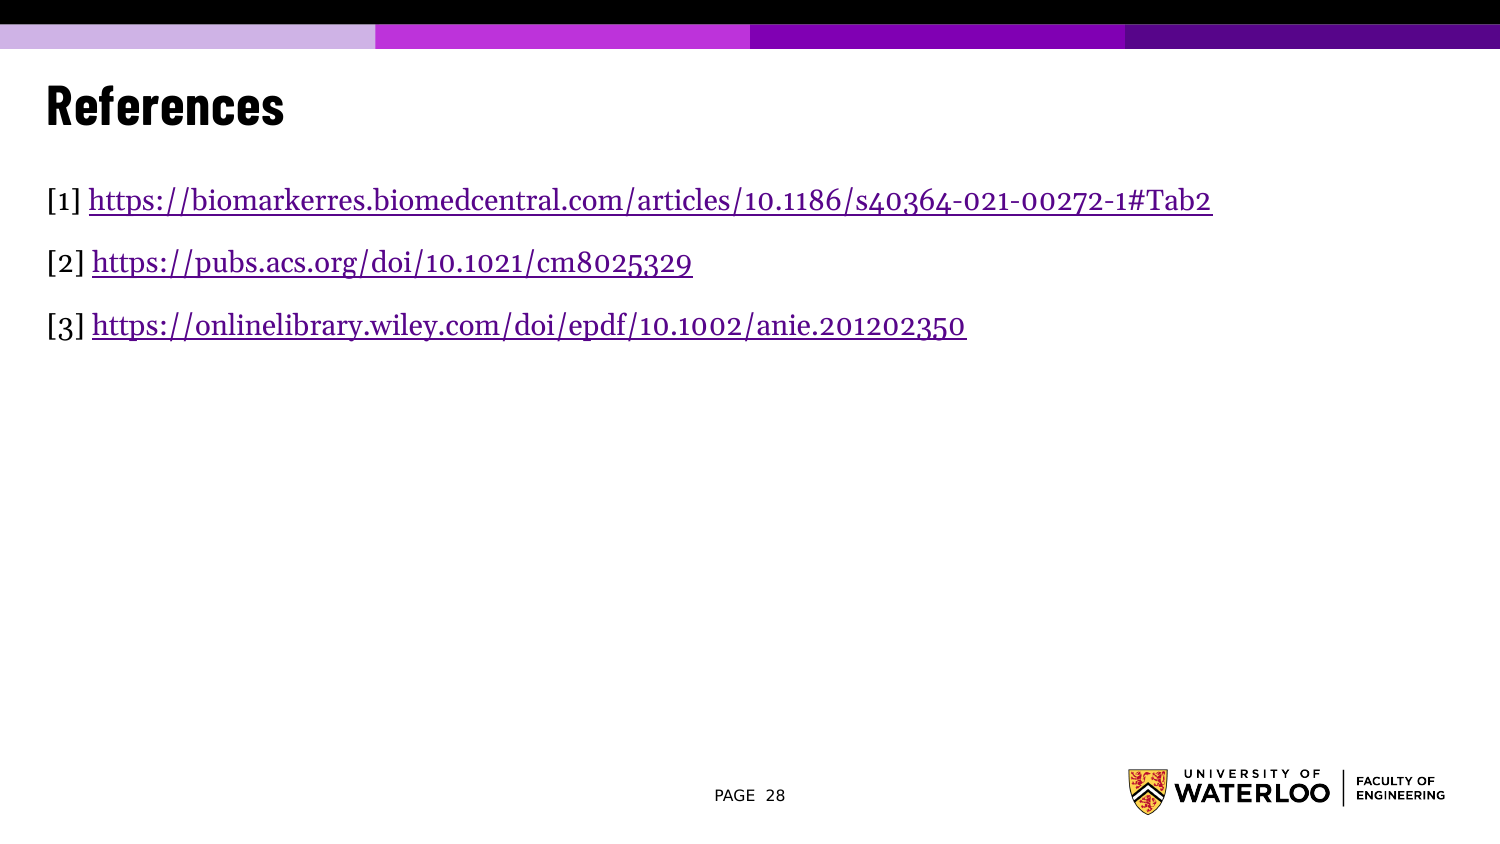

# References
[1] https://biomarkerres.biomedcentral.com/articles/10.1186/s40364-021-00272-1#Tab2
[2] https://pubs.acs.org/doi/10.1021/cm8025329
[3] https://onlinelibrary.wiley.com/doi/epdf/10.1002/anie.201202350

PAGE  28